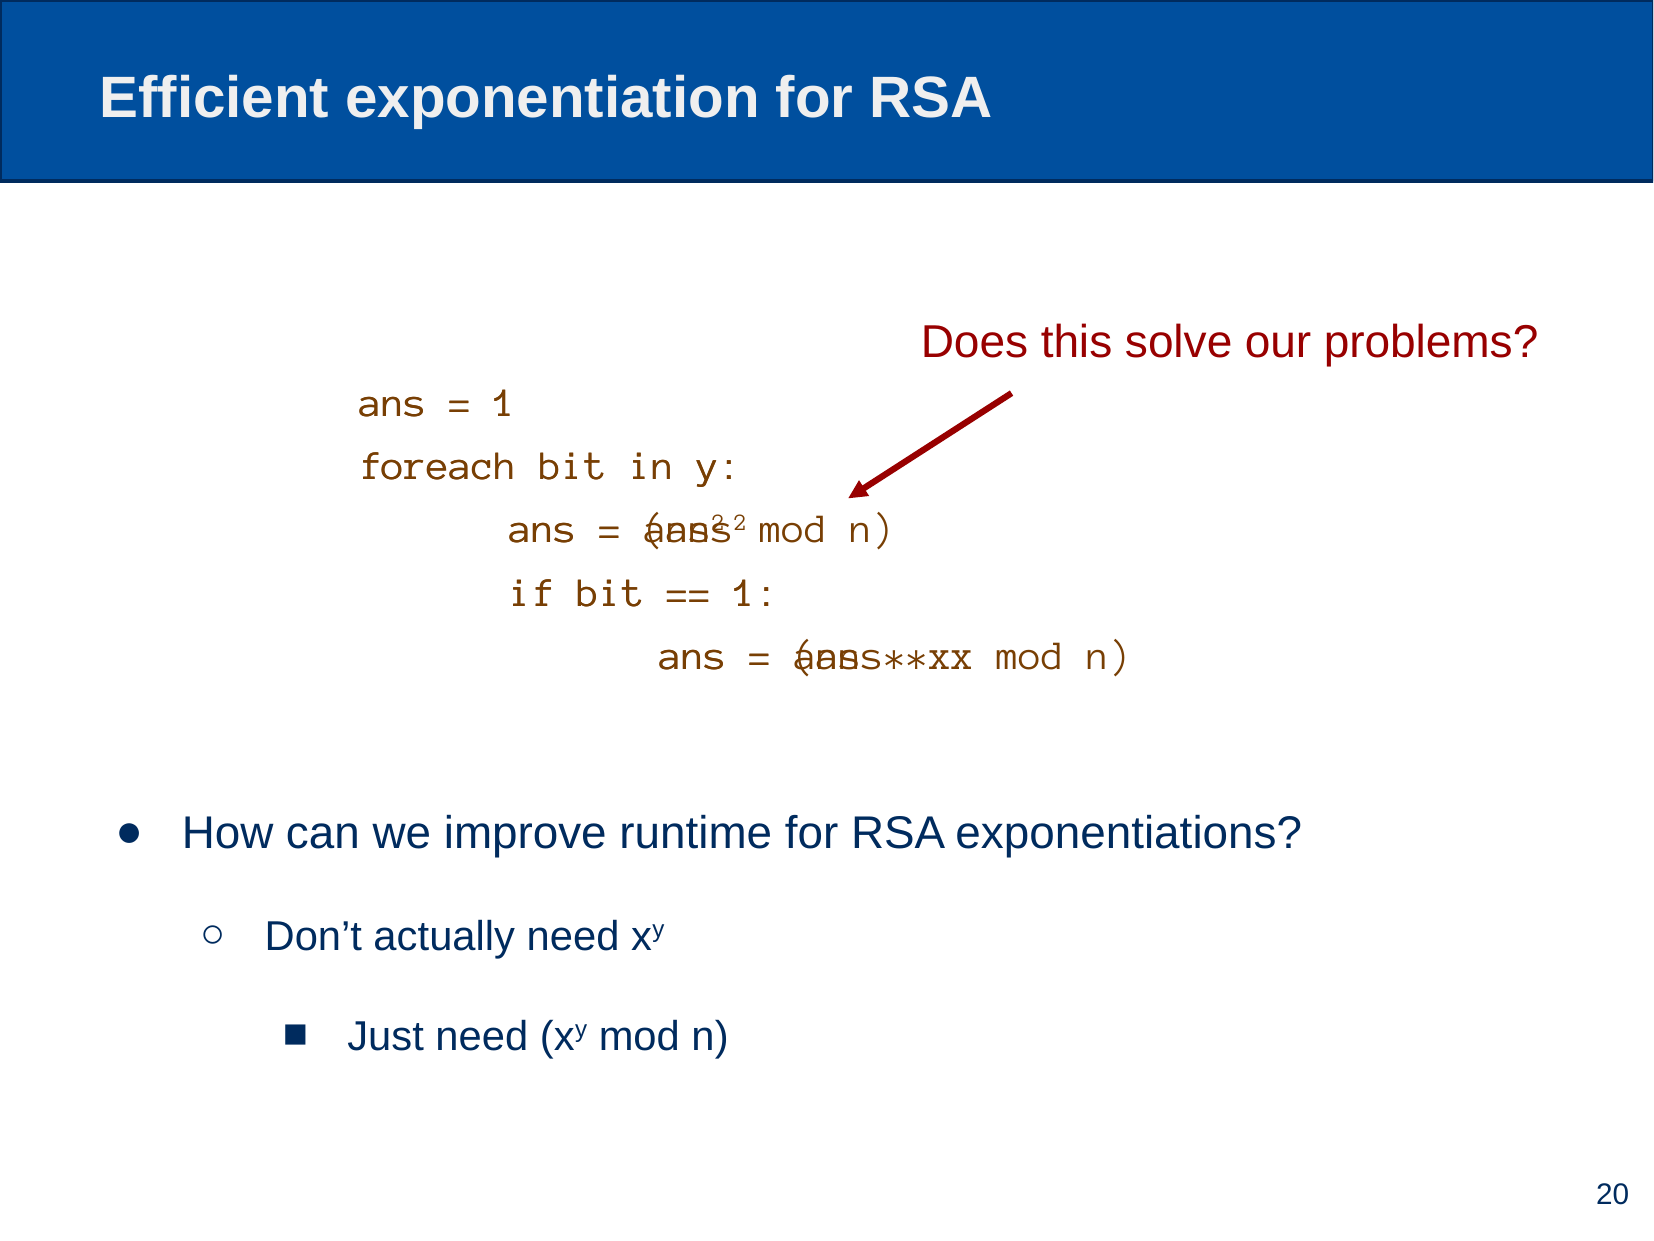

# Efficient exponentiation for RSA
Does this solve our problems?
ans = 1
foreach bit in y:
	ans = (ans2 mod n)
	if bit == 1:
		ans = (ans * x mod n)
ans = 1
foreach bit in y:
	ans = ans2
	if bit == 1:
		ans = ans * x
How can we improve runtime for RSA exponentiations?
Don’t actually need xy
Just need (xy mod n)
20